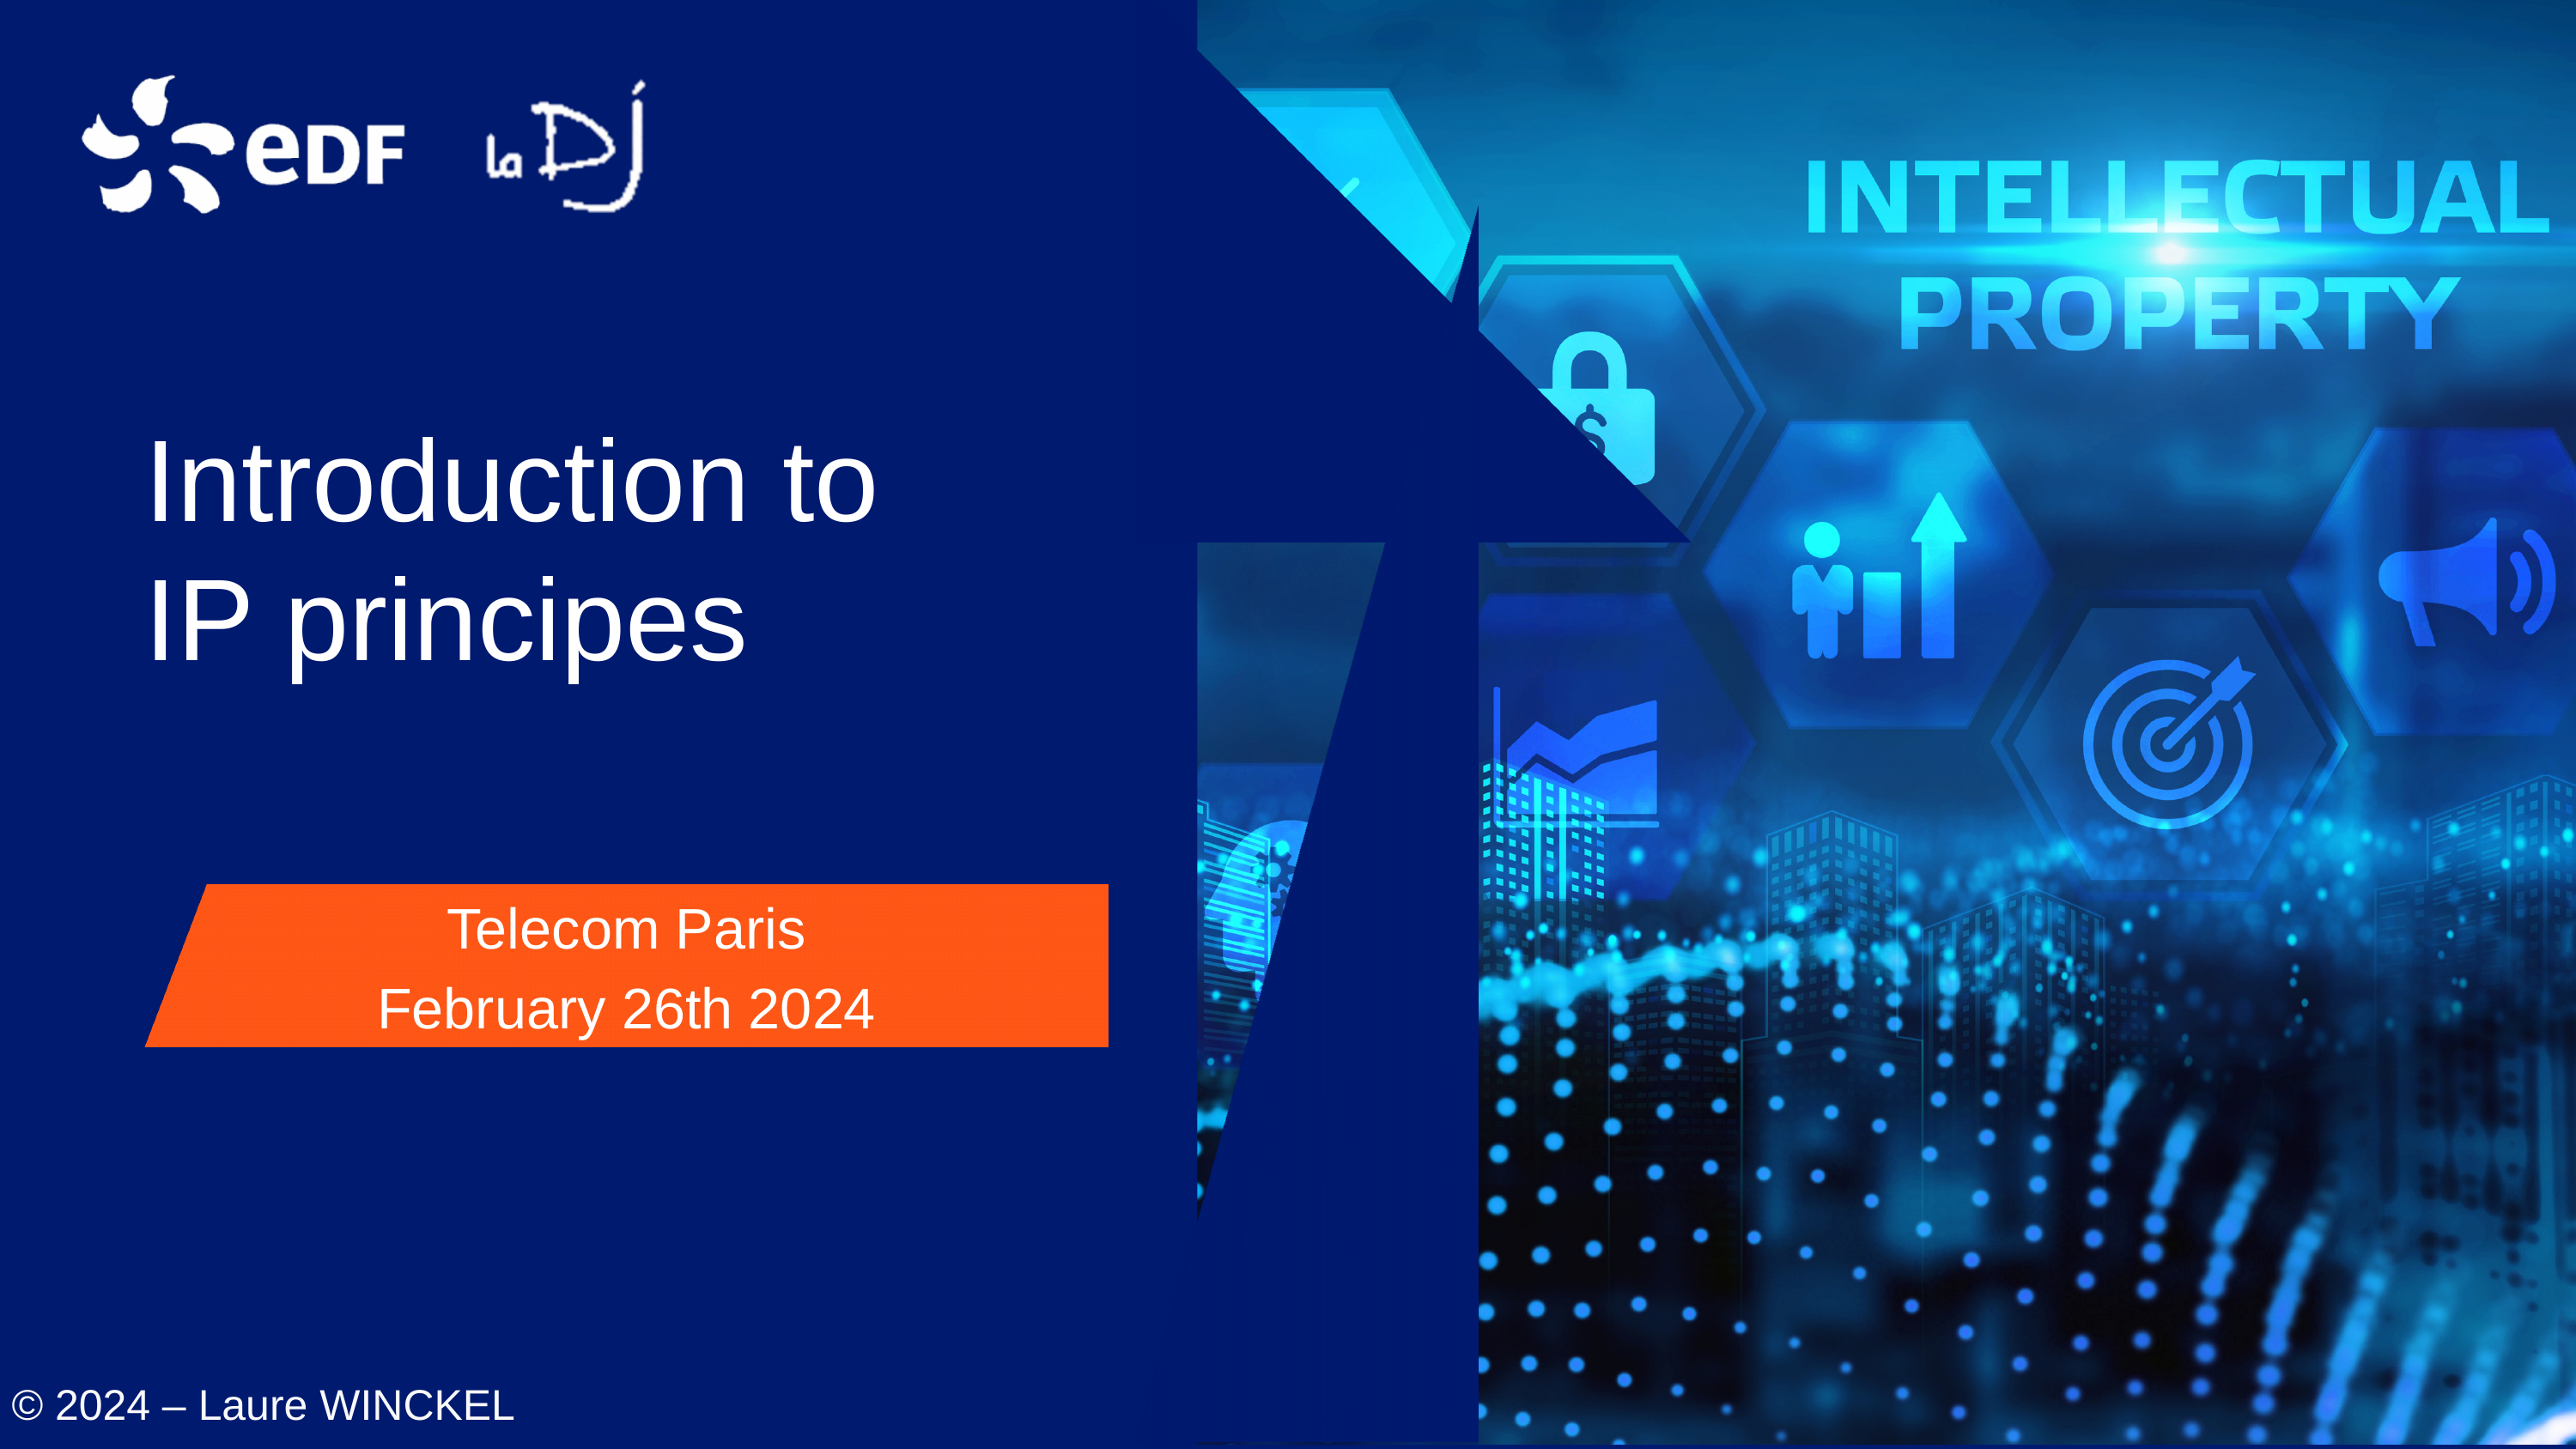

Introduction to IP principes

Telecom Paris
February 26th 2024

© 2024 – Laure WINCKEL